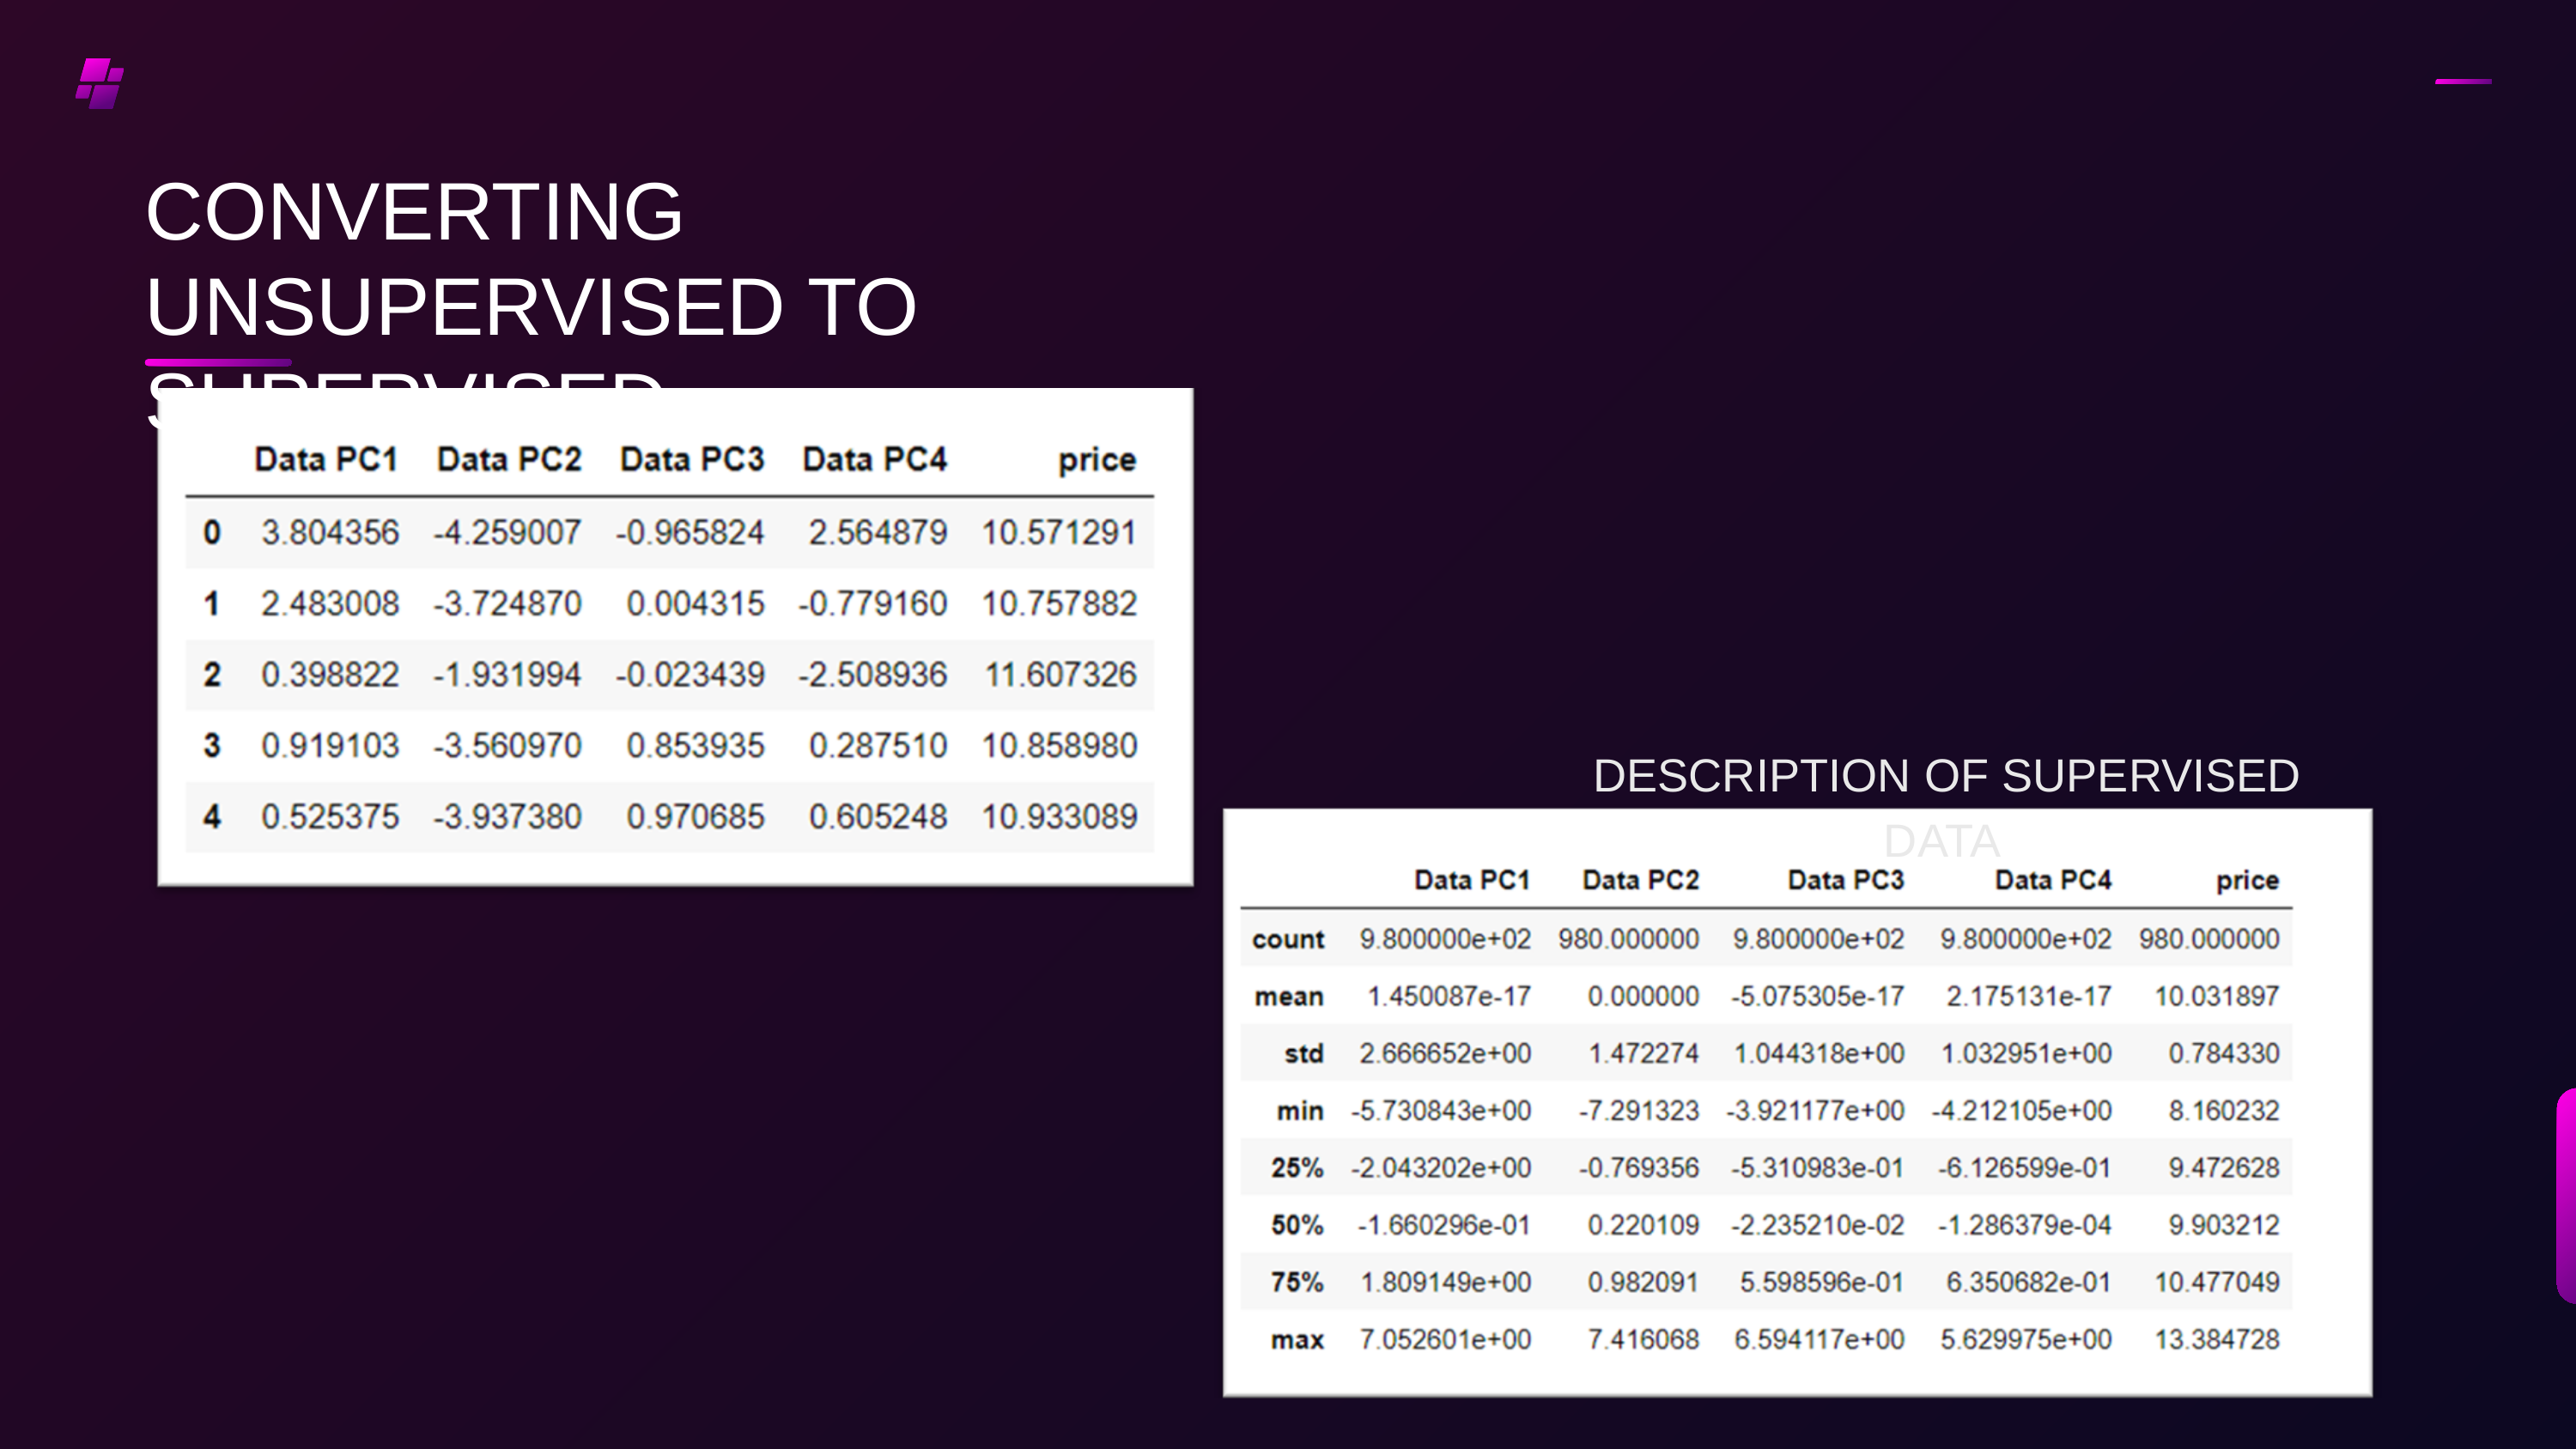

CONVERTING UNSUPERVISED TO SUPERVISED

DESCRIPTION OF SUPERVISED DATA